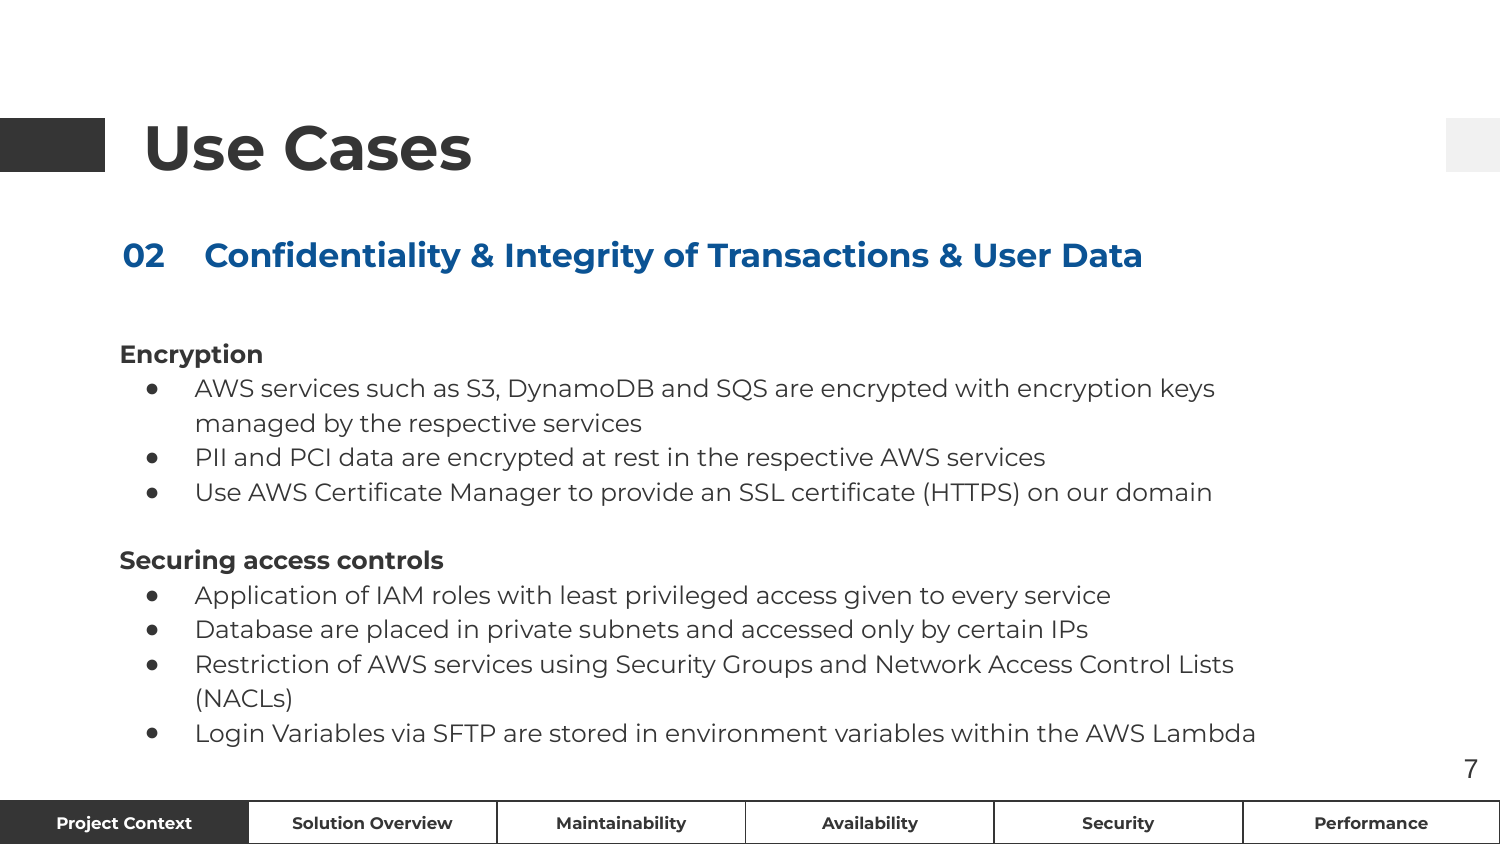

Use Cases

02
Confidentiality & Integrity of Transactions & User Data
Daily Transactions Processing for:
Batch processing from files
API
Calculate and show appropriate loyalty points
Encryption
AWS services such as S3, DynamoDB and SQS are encrypted with encryption keys managed by the respective services
PII and PCI data are encrypted at rest in the respective AWS services
Use AWS Certificate Manager to provide an SSL certificate (HTTPS) on our domain

Securing access controls
Application of IAM roles with least privileged access given to every service
Database are placed in private subnets and accessed only by certain IPs
Restriction of AWS services using Security Groups and Network Access Control Lists (NACLs)
Login Variables via SFTP are stored in environment variables within the AWS Lambda
7
Project Context
Solution Overview
Maintainability
Availability
Security
Performance